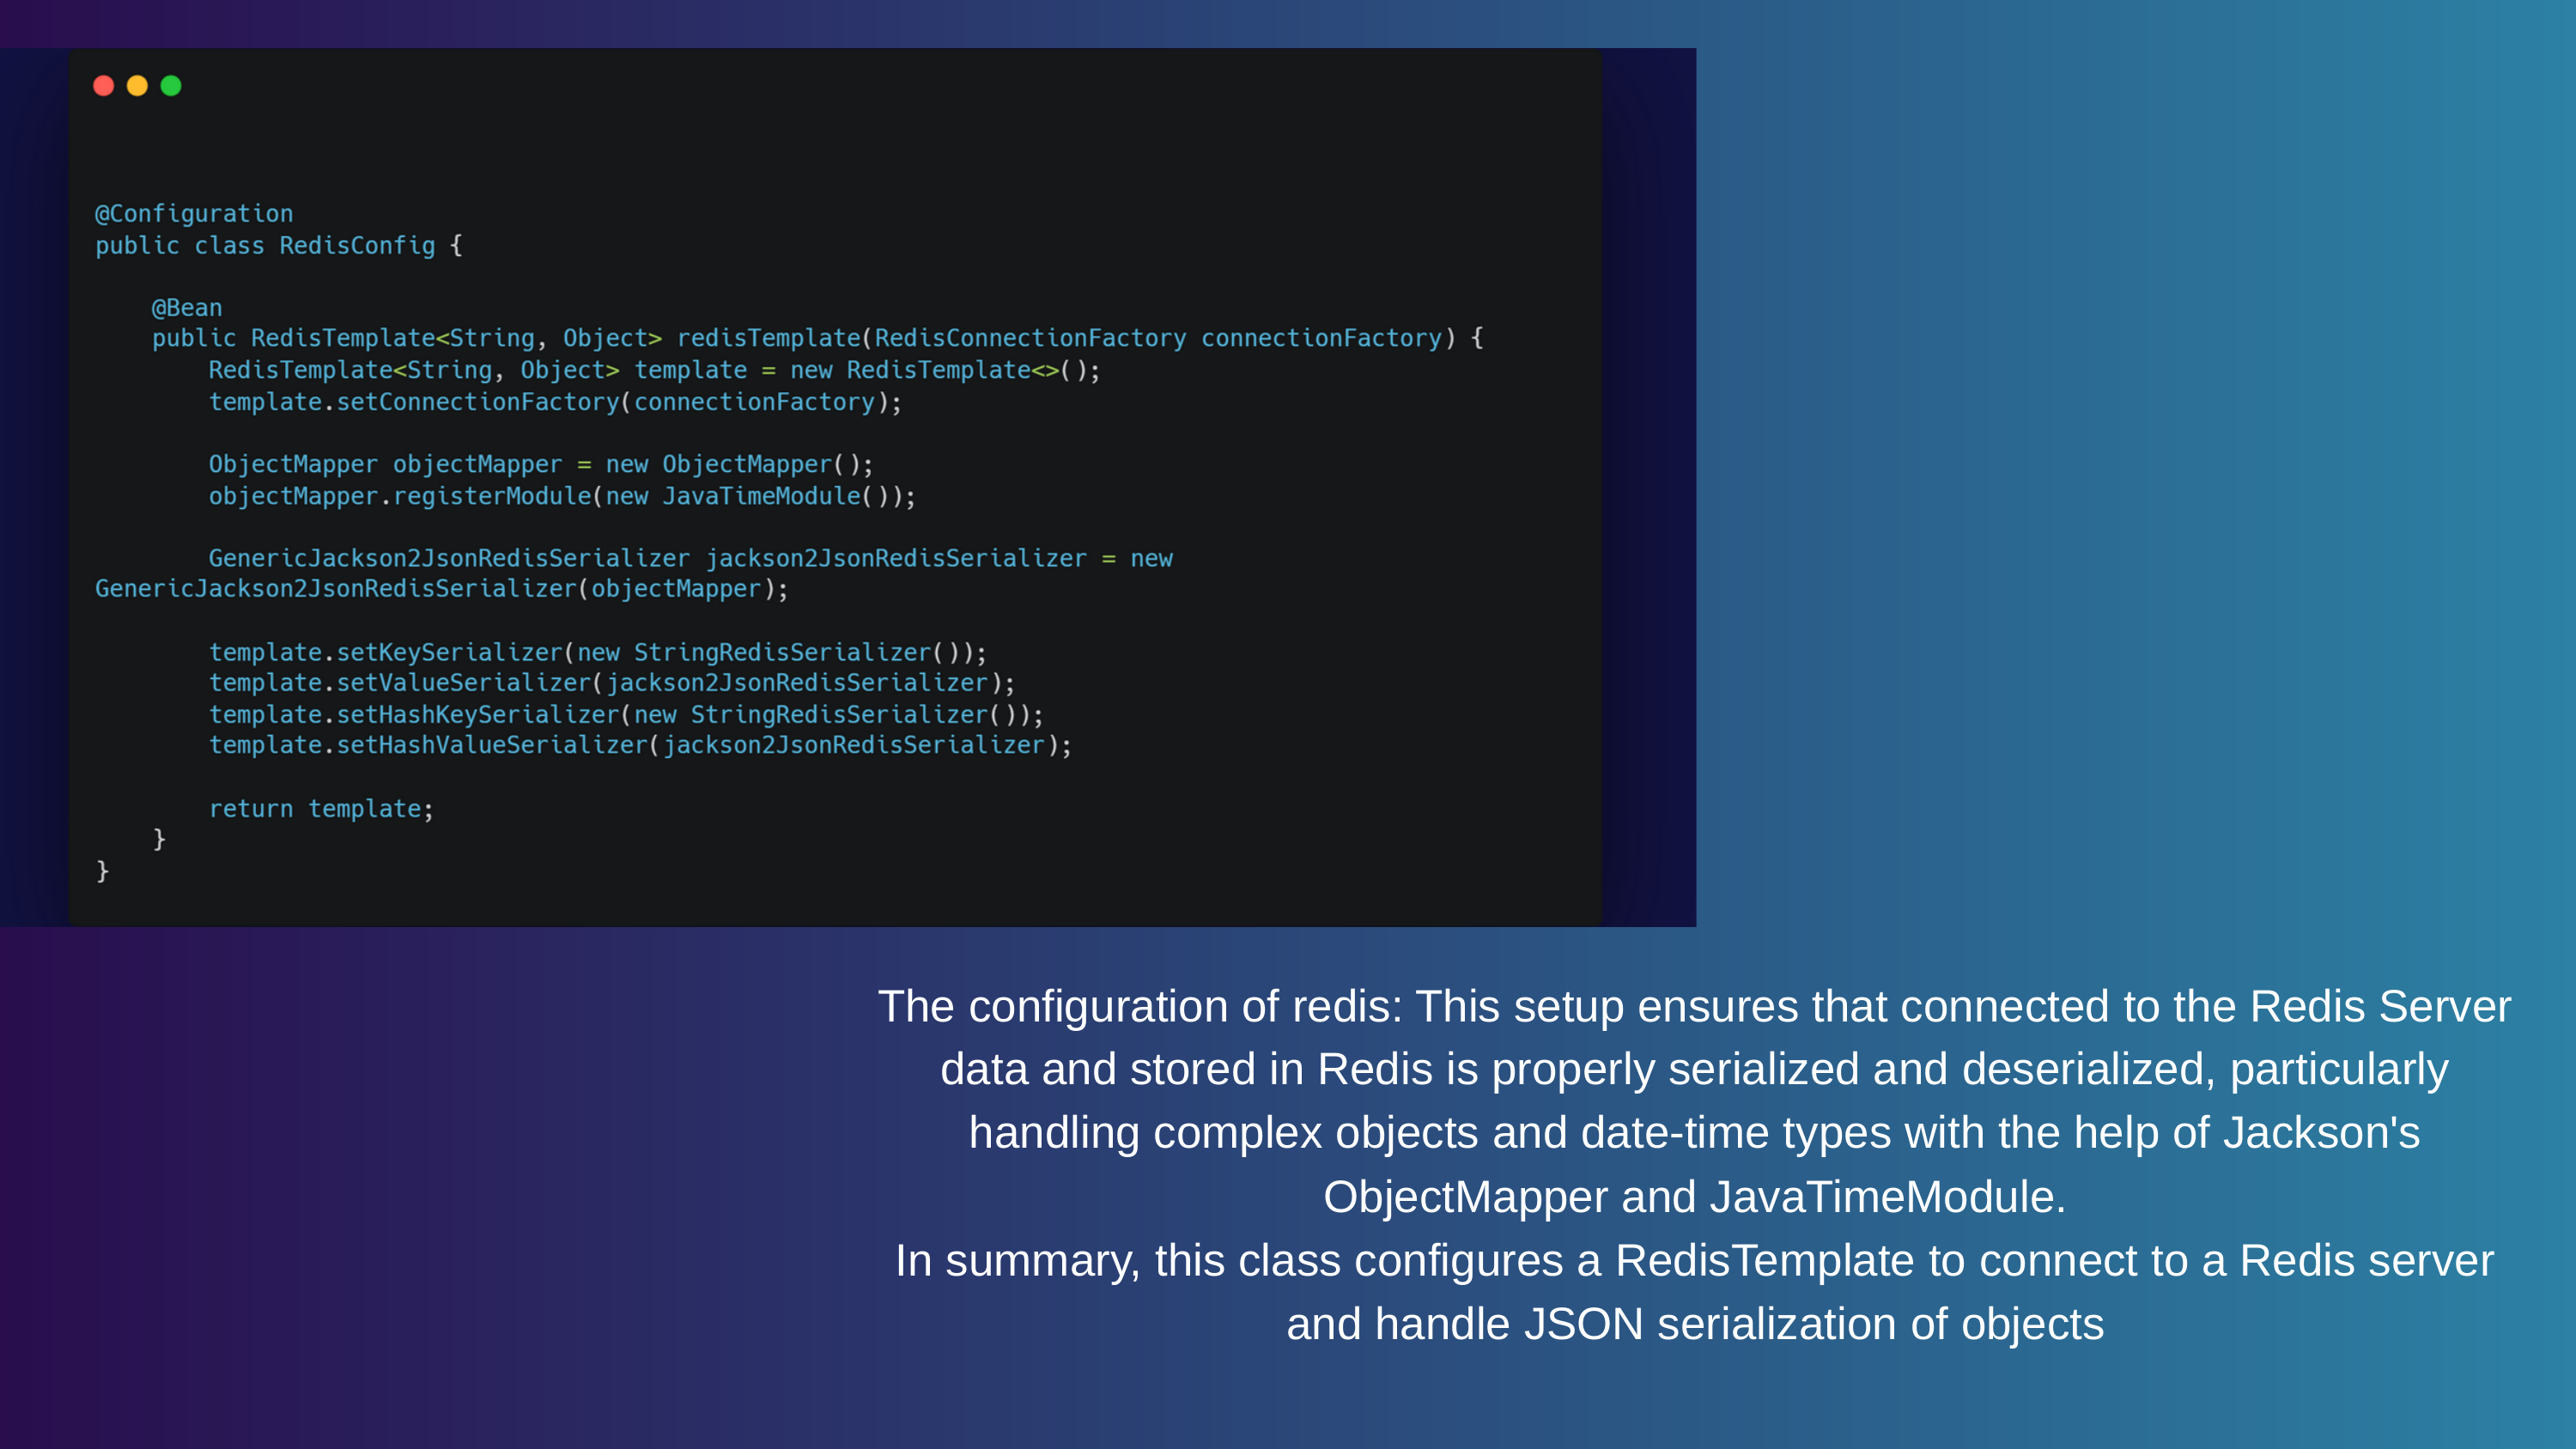

The configuration of redis: This setup ensures that connected to the Redis Server data and stored in Redis is properly serialized and deserialized, particularly handling complex objects and date-time types with the help of Jackson's ObjectMapper and JavaTimeModule.
In summary, this class configures a RedisTemplate to connect to a Redis server and handle JSON serialization of objects